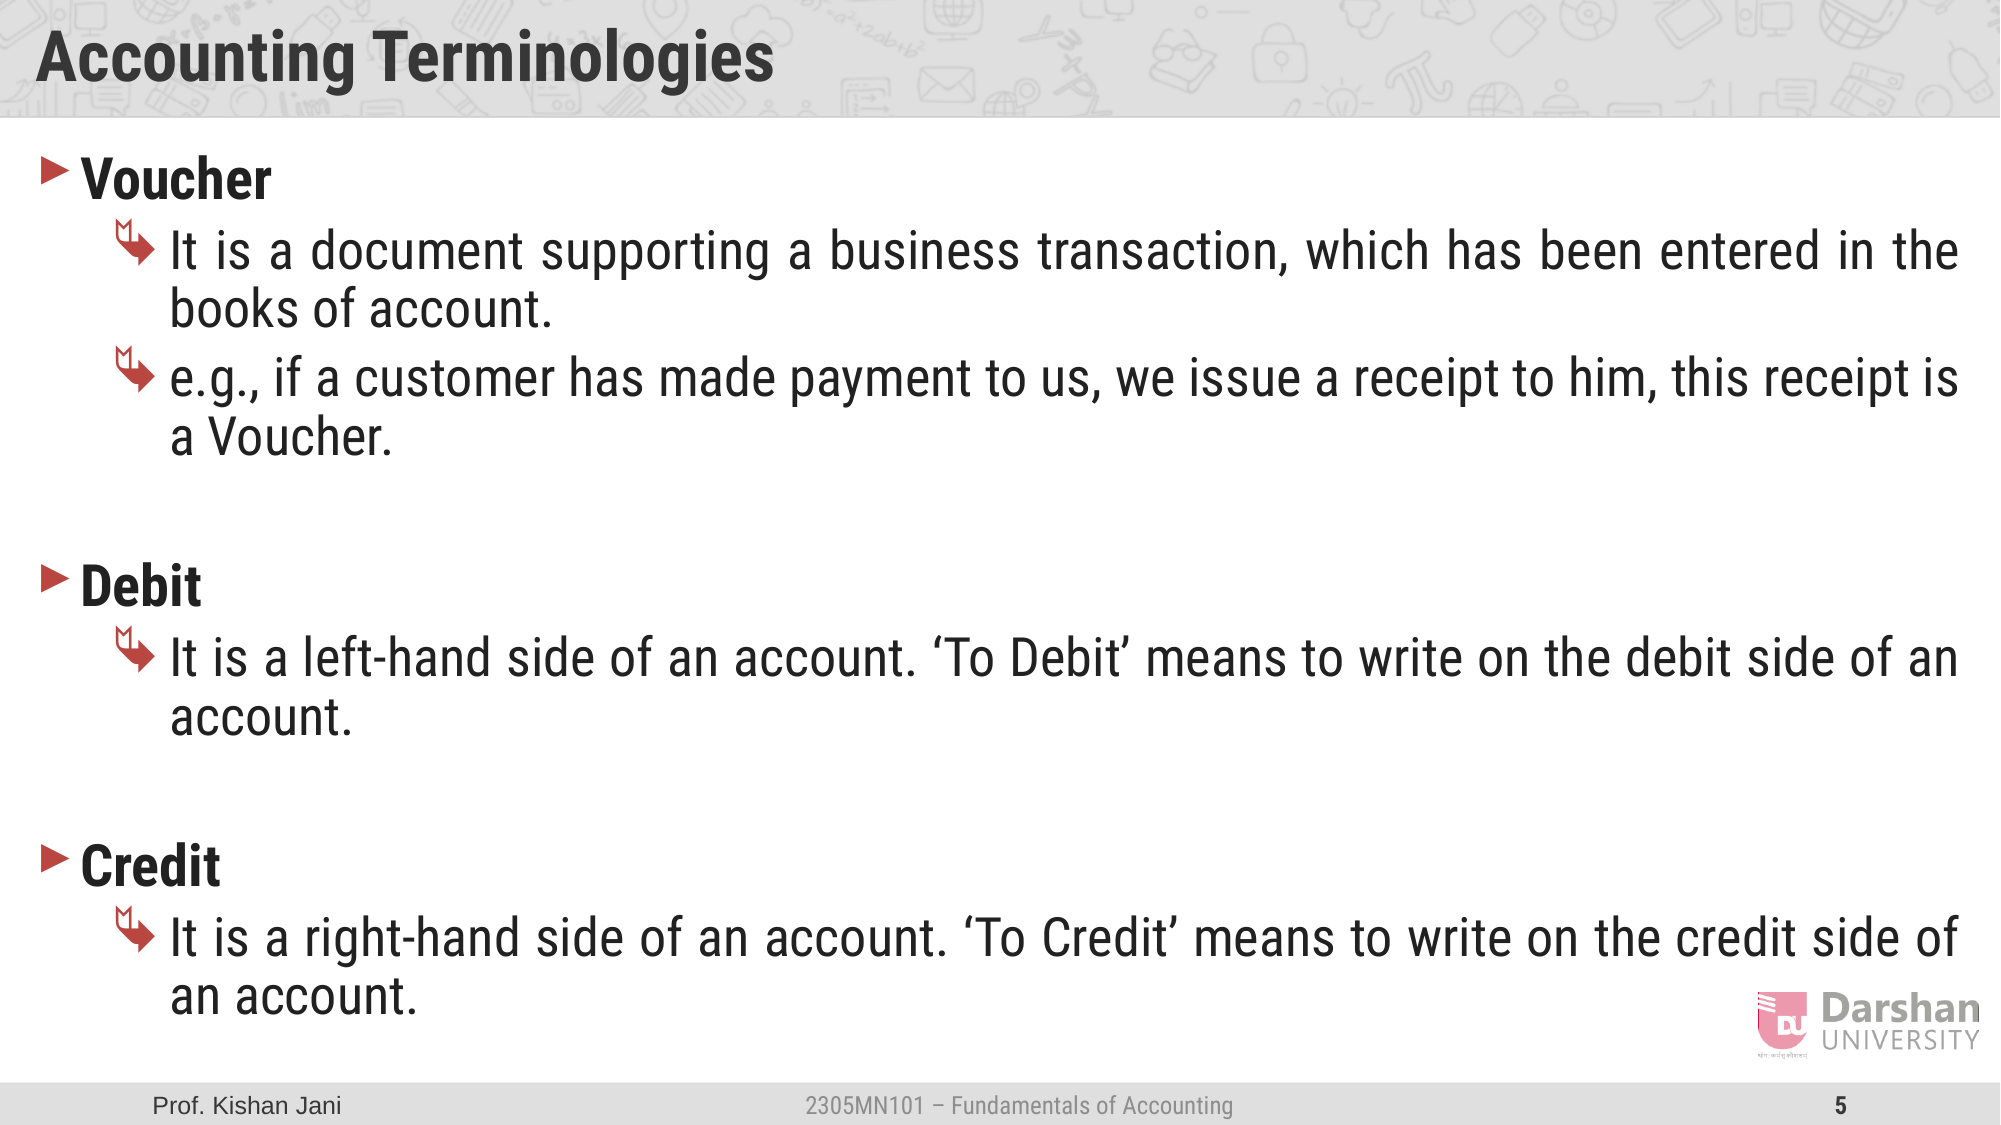

# Accounting Terminologies
Voucher
It is a document supporting a business transaction, which has been entered in the books of account.
e.g., if a customer has made payment to us, we issue a receipt to him, this receipt is a Voucher.

Debit
It is a left-hand side of an account. ‘To Debit’ means to write on the debit side of an account.

Credit
It is a right-hand side of an account. ‘To Credit’ means to write on the credit side of an account.